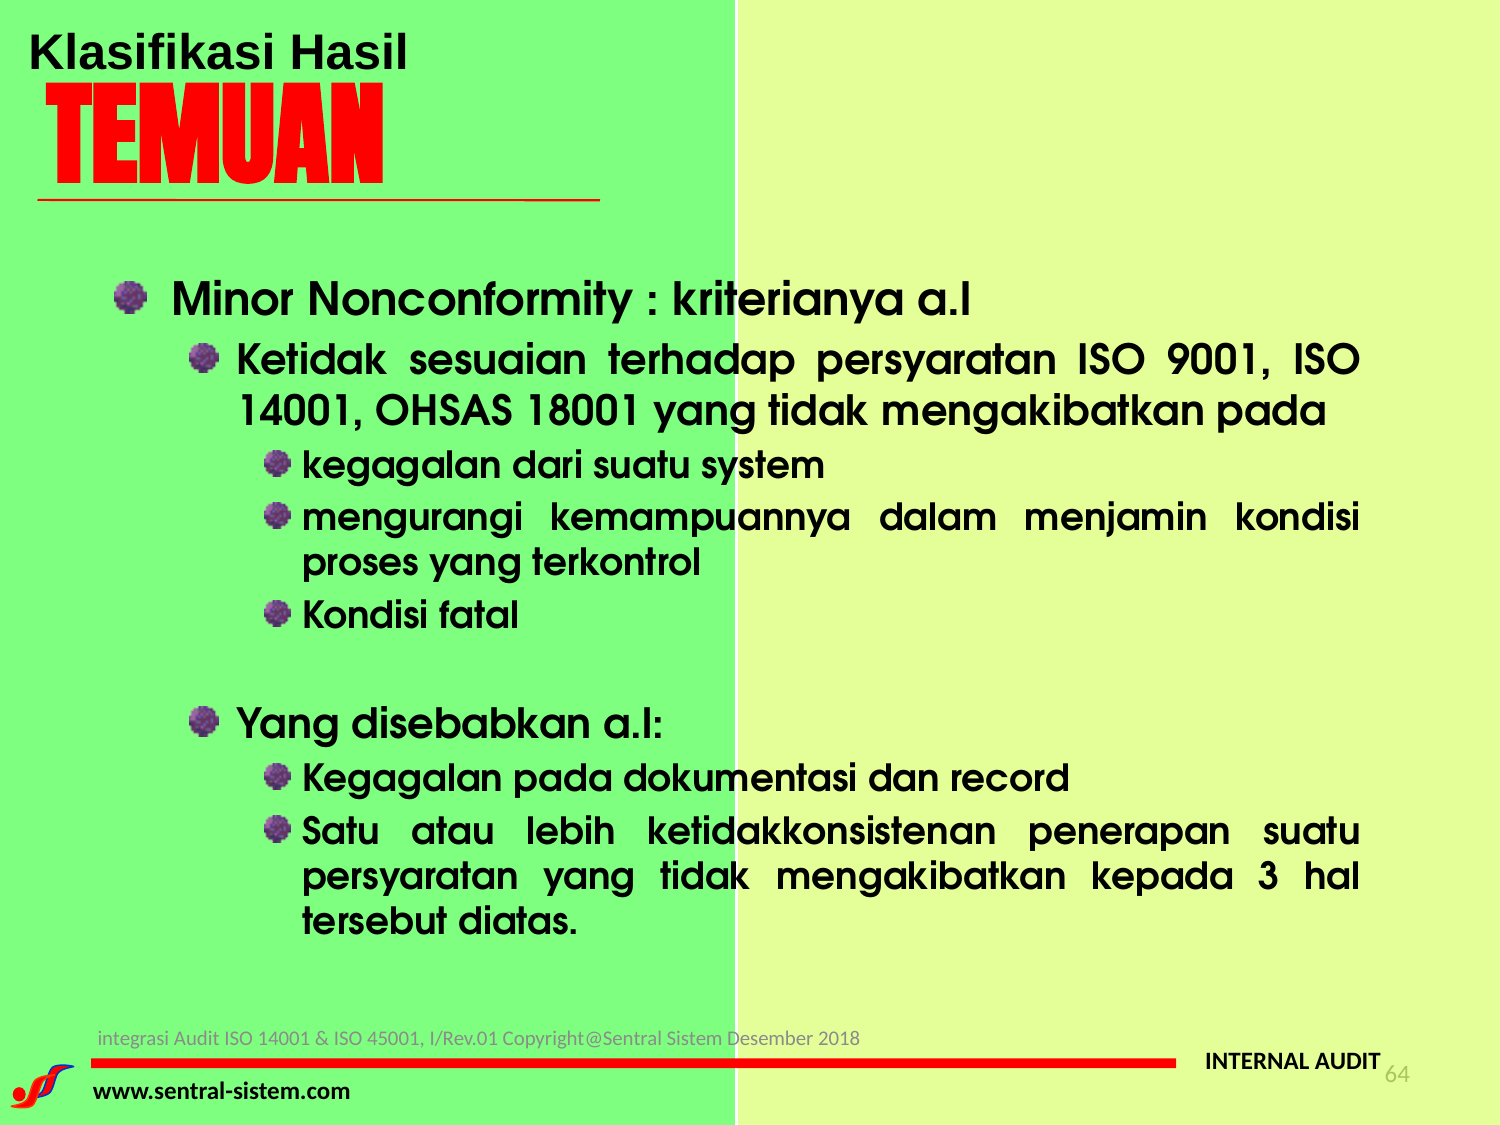

Klasifikasi Hasil
TEMUAN
Minor Nonconformity : kriterianya a.l
Ketidak sesuaian terhadap persyaratan ISO 9001, ISO 14001, OHSAS 18001 yang tidak mengakibatkan pada
kegagalan dari suatu system
mengurangi kemampuannya dalam menjamin kondisi proses yang terkontrol
Kondisi fatal

Yang disebabkan a.l:
Kegagalan pada dokumentasi dan record
Satu atau lebih ketidakkonsistenan penerapan suatu persyaratan yang tidak mengakibatkan kepada 3 hal tersebut diatas.

integrasi Audit ISO 14001 & ISO 45001, I/Rev.01 Copyright@Sentral Sistem Desember 2018
INTERNAL AUDIT
64

www.sentral-sistem.com